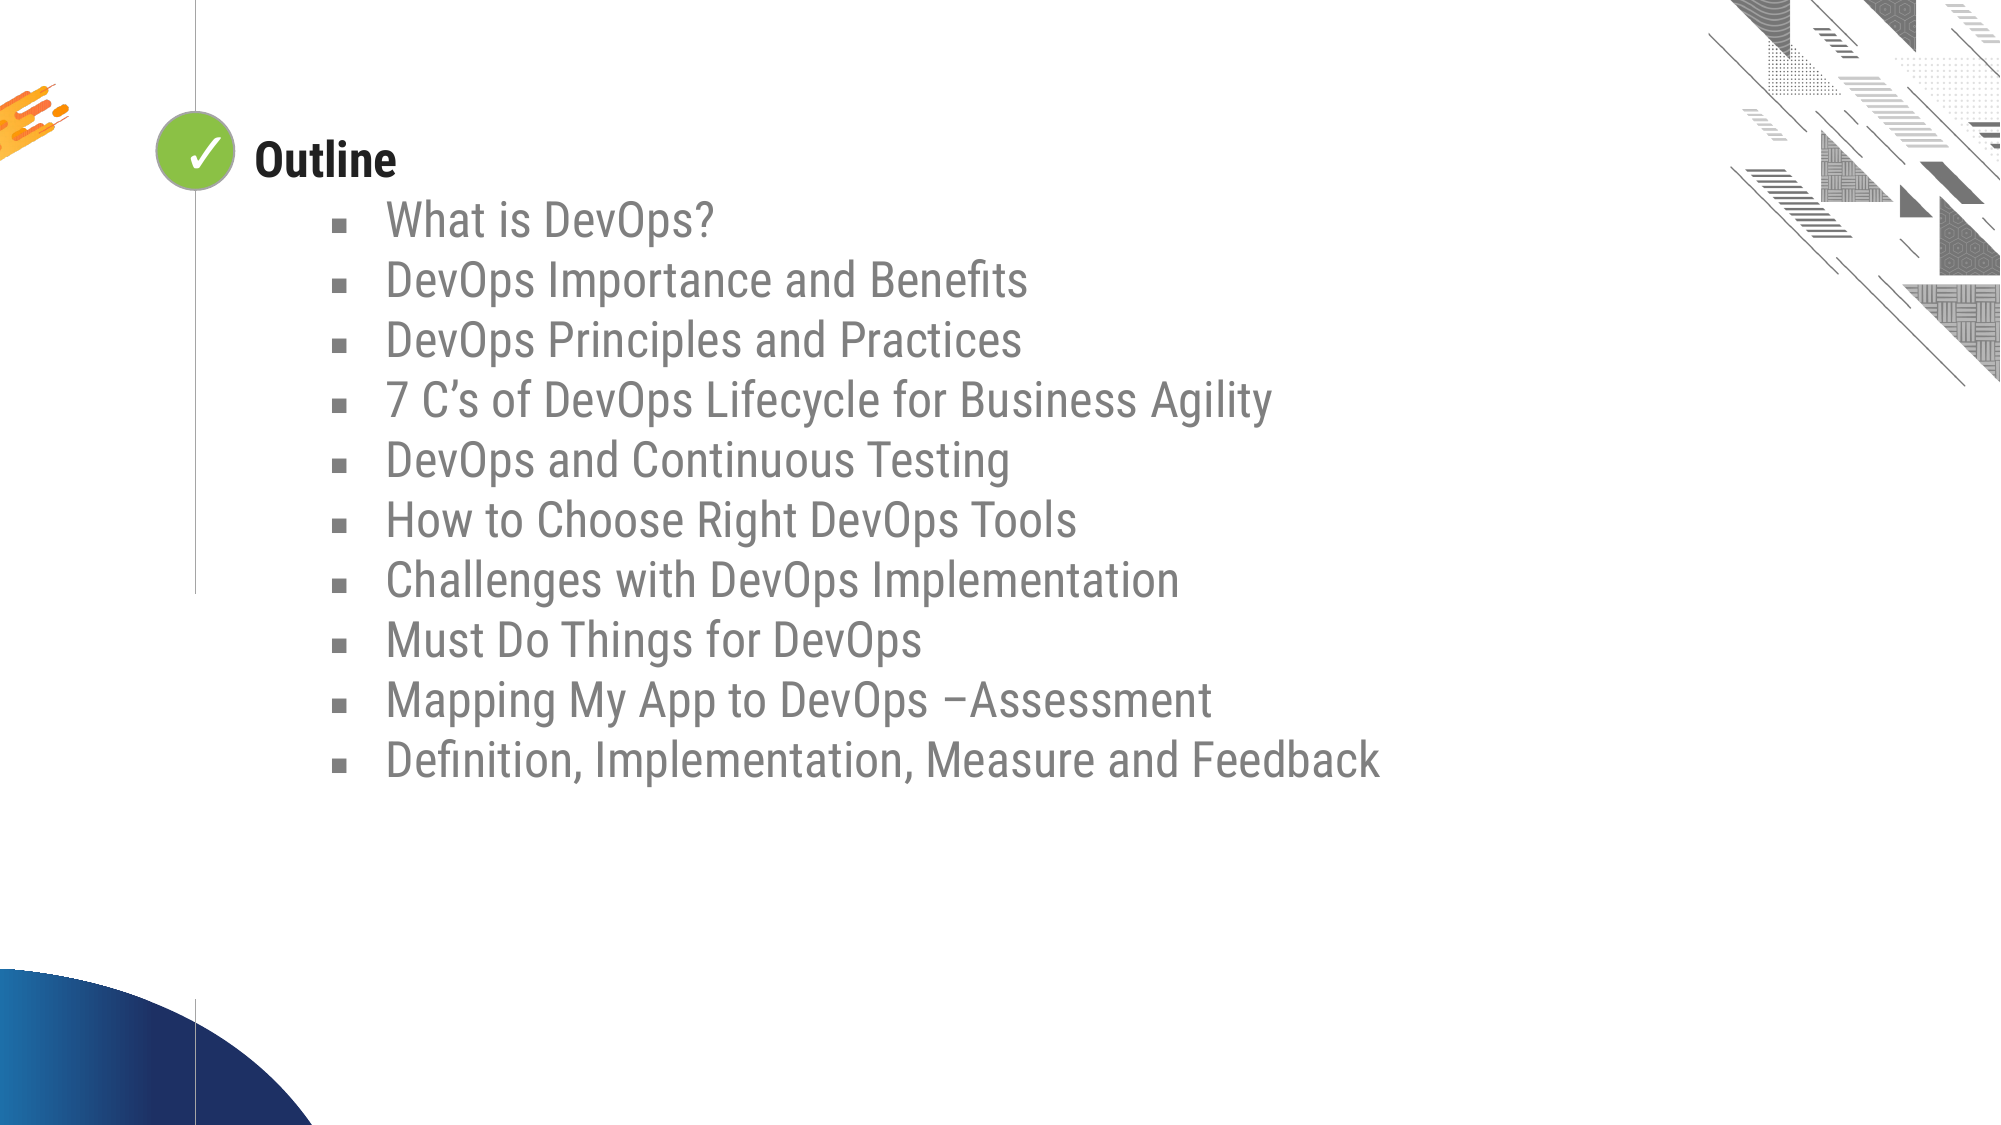

✓
Looping
Outline
What is DevOps?
DevOps Importance and Benefits
DevOps Principles and Practices
7 C’s of DevOps Lifecycle for Business Agility
DevOps and Continuous Testing
How to Choose Right DevOps Tools
Challenges with DevOps Implementation
Must Do Things for DevOps
Mapping My App to DevOps –Assessment
Definition, Implementation, Measure and Feedback